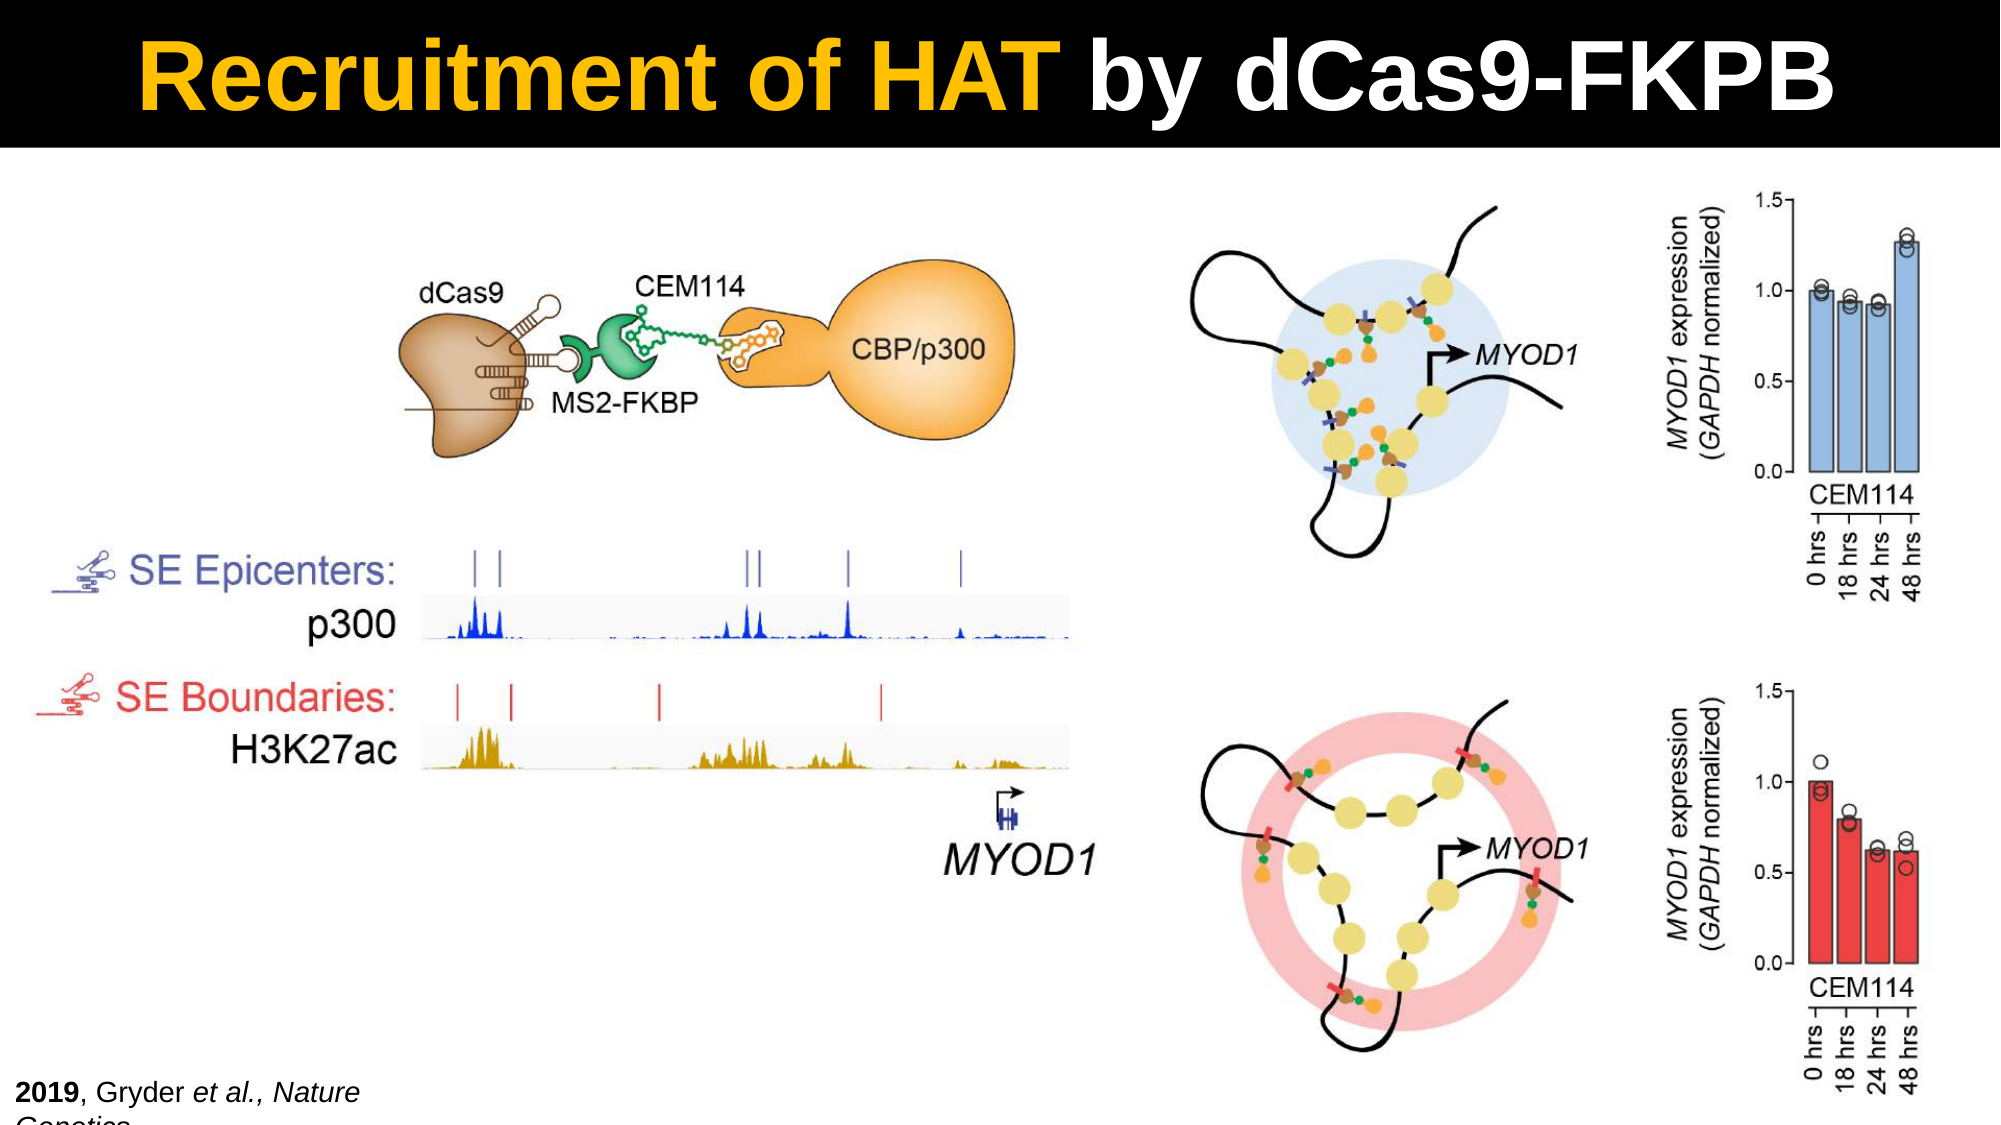

# Recruitment of HAT by dCas9-FKPB

2019, Gryder et al., Nature Genetics